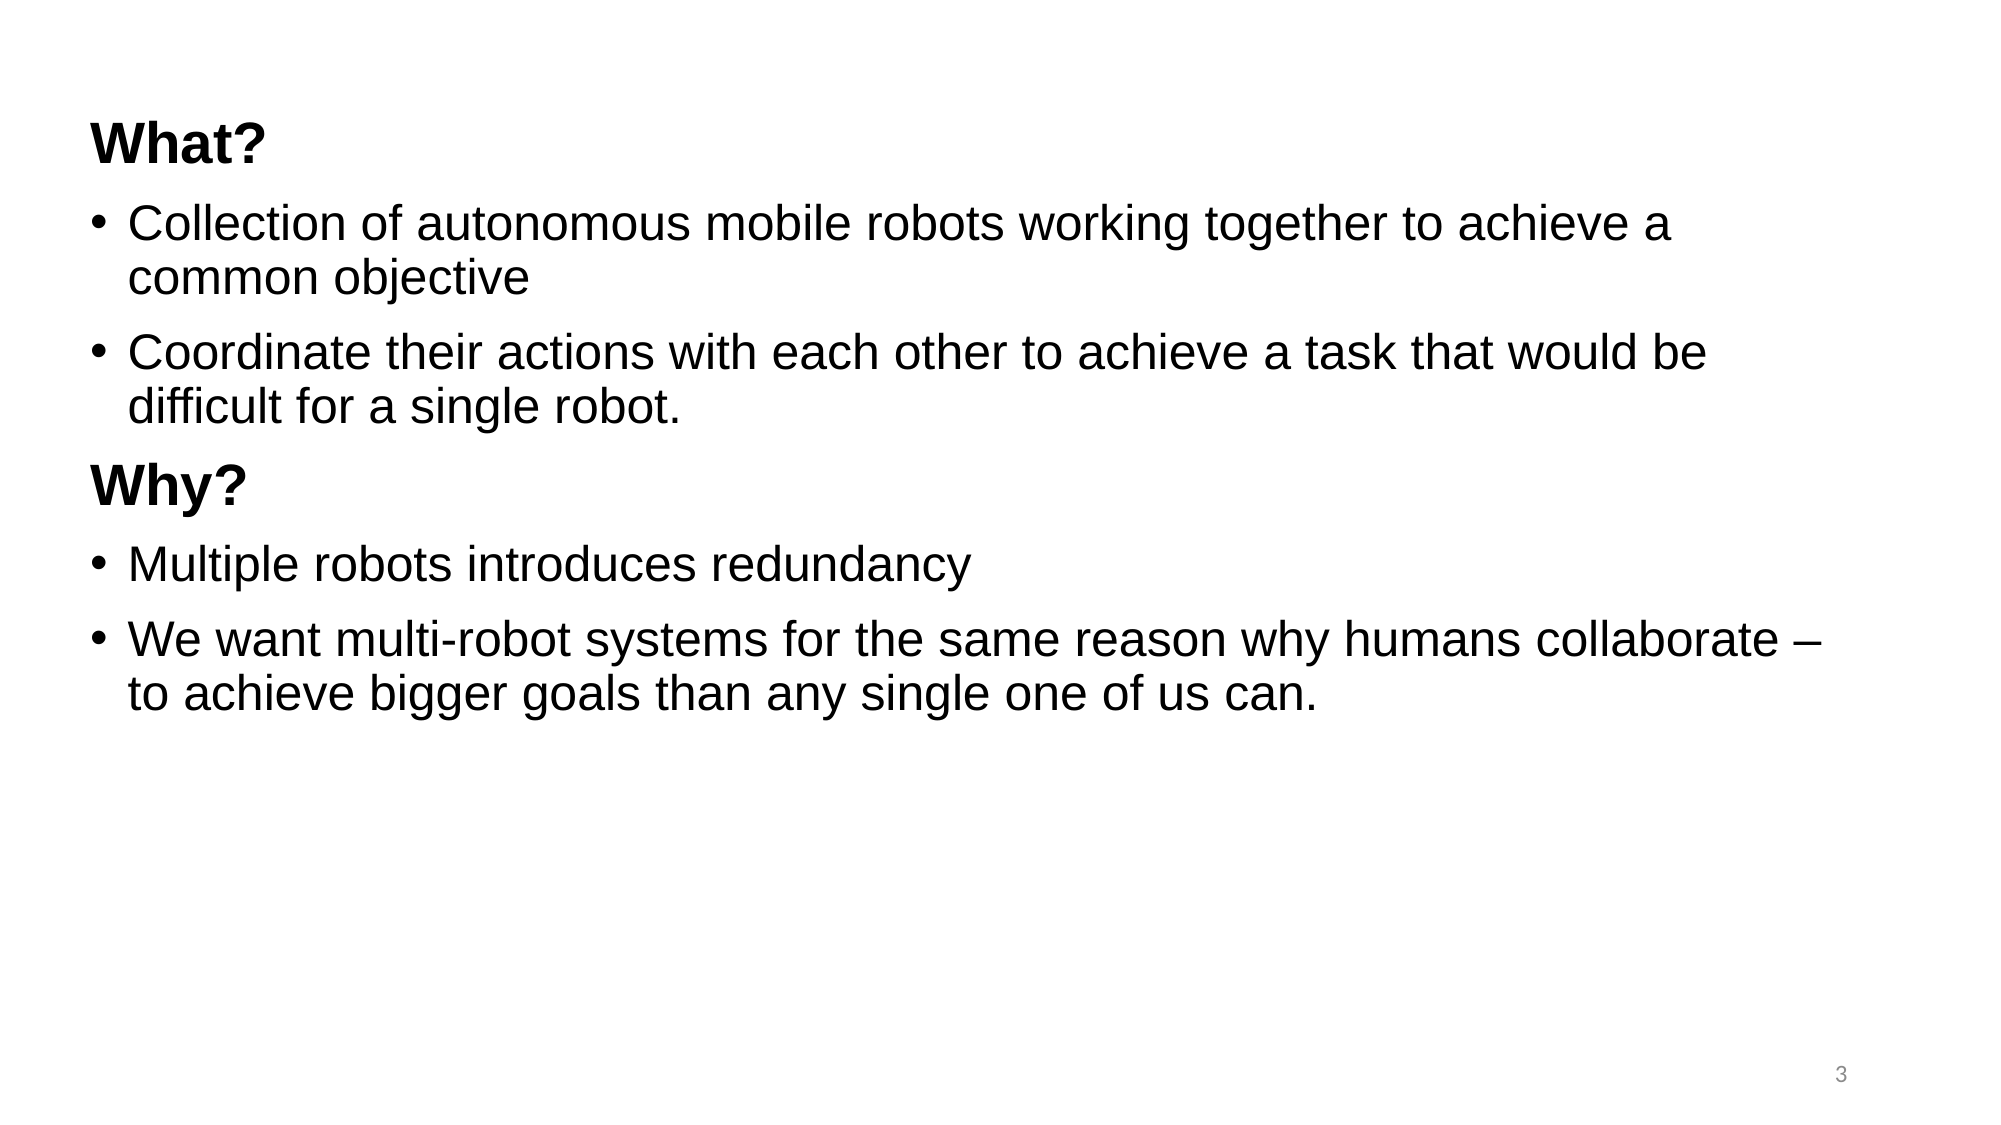

What?
Collection of autonomous mobile robots working together to achieve a common objective
Coordinate their actions with each other to achieve a task that would be difficult for a single robot.
Why?
Multiple robots introduces redundancy
We want multi-robot systems for the same reason why humans collaborate – to achieve bigger goals than any single one of us can.
3